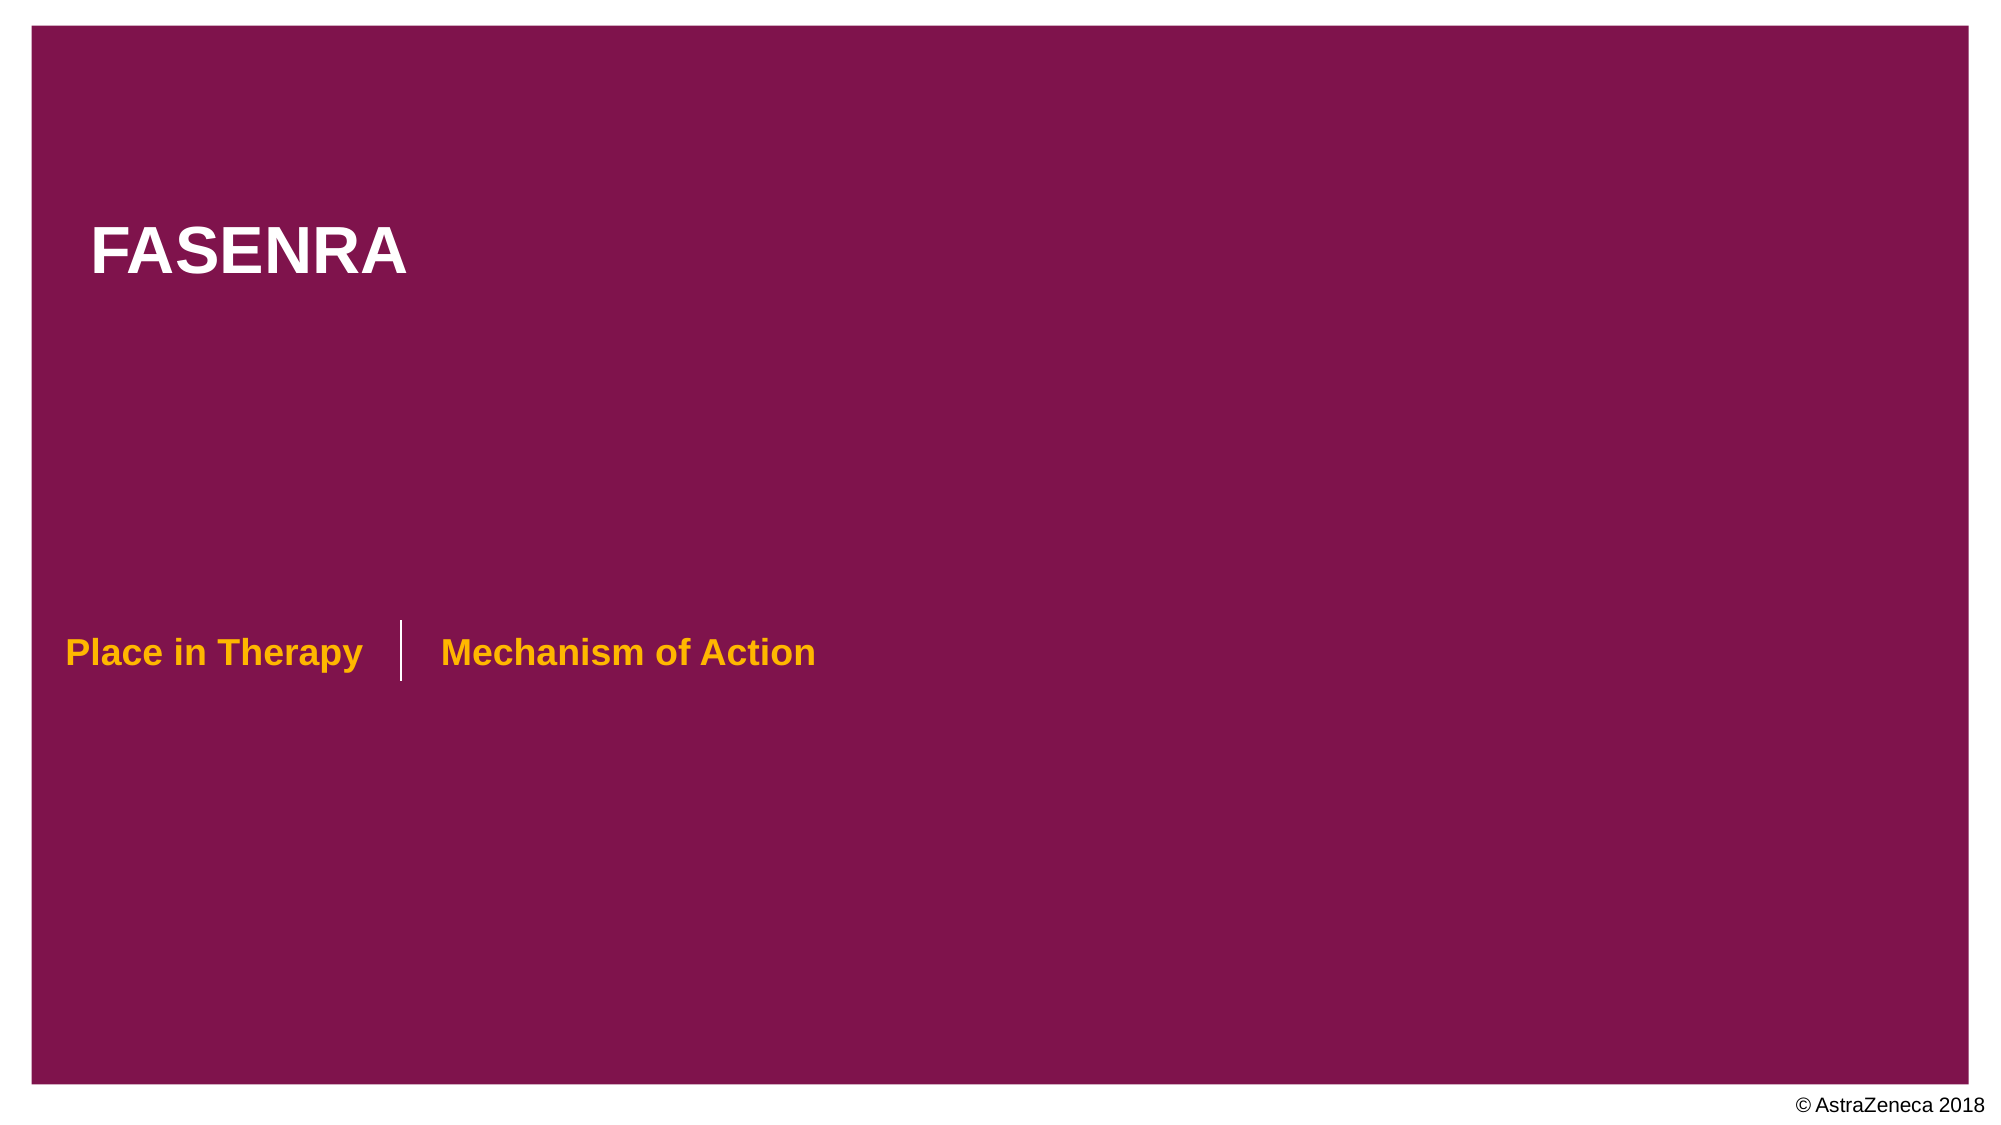

# FASENRA
Place in Therapy
Mechanism of Action